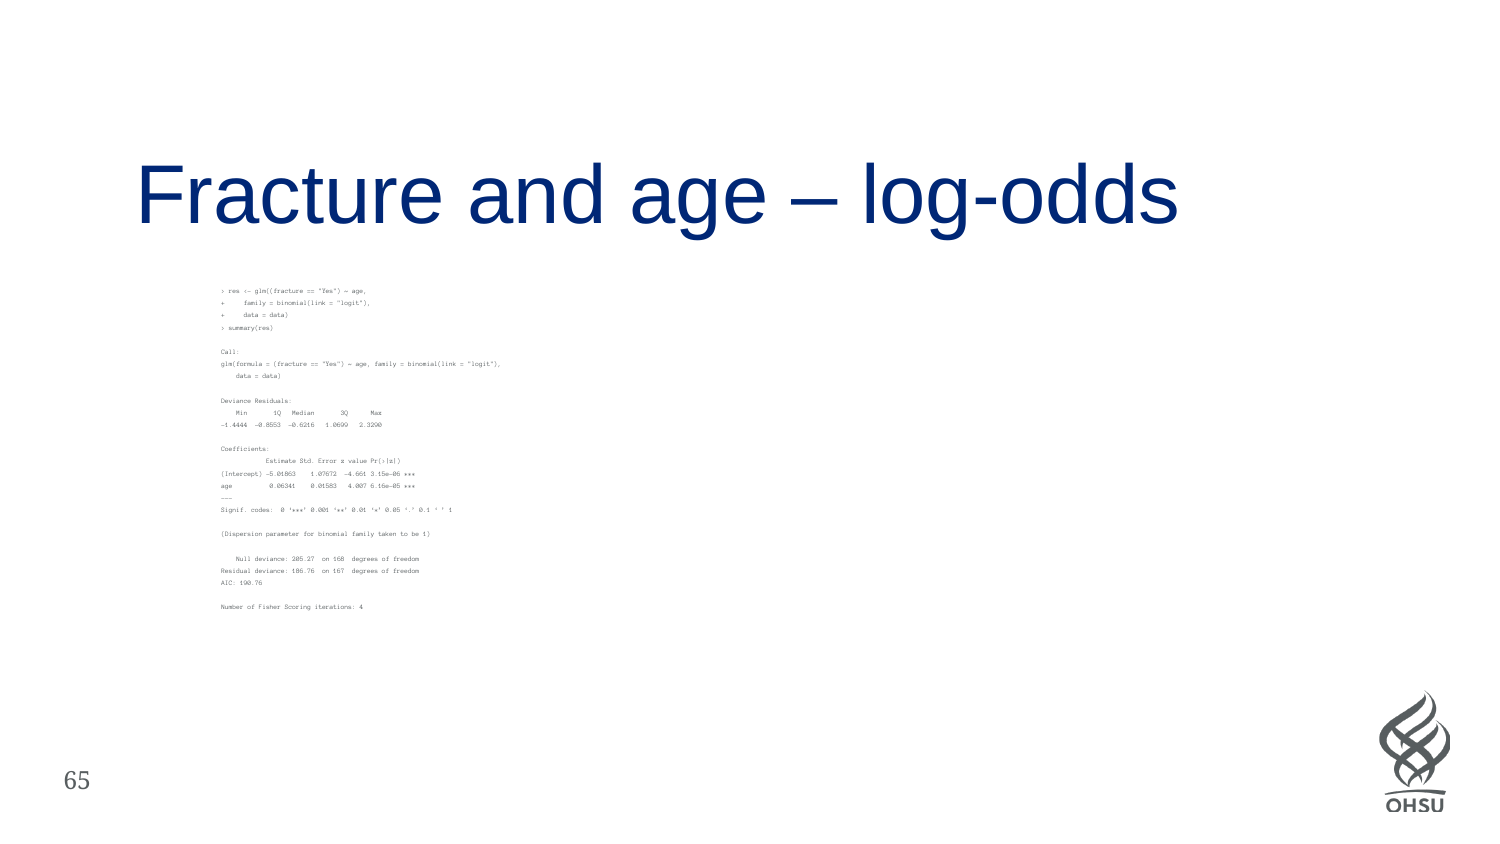

# Fracture and age – log-odds
> res <- glm((fracture == "Yes") ~ age,
+     family = binomial(link = "logit"),
+     data = data)
> summary(res)

Call:
glm(formula = (fracture == "Yes") ~ age, family = binomial(link = "logit"),
    data = data)

Deviance Residuals:
    Min       1Q   Median       3Q      Max
-1.4444  -0.8553  -0.6216   1.0699   2.3290

Coefficients:
            Estimate Std. Error z value Pr(>|z|)
(Intercept) -5.01863    1.07672  -4.661 3.15e-06 ***
age          0.06341    0.01583   4.007 6.16e-05 ***
---
Signif. codes:  0 ‘***’ 0.001 ‘**’ 0.01 ‘*’ 0.05 ‘.’ 0.1 ‘ ’ 1

(Dispersion parameter for binomial family taken to be 1)

    Null deviance: 205.27  on 168  degrees of freedom
Residual deviance: 186.76  on 167  degrees of freedom
AIC: 190.76

Number of Fisher Scoring iterations: 4